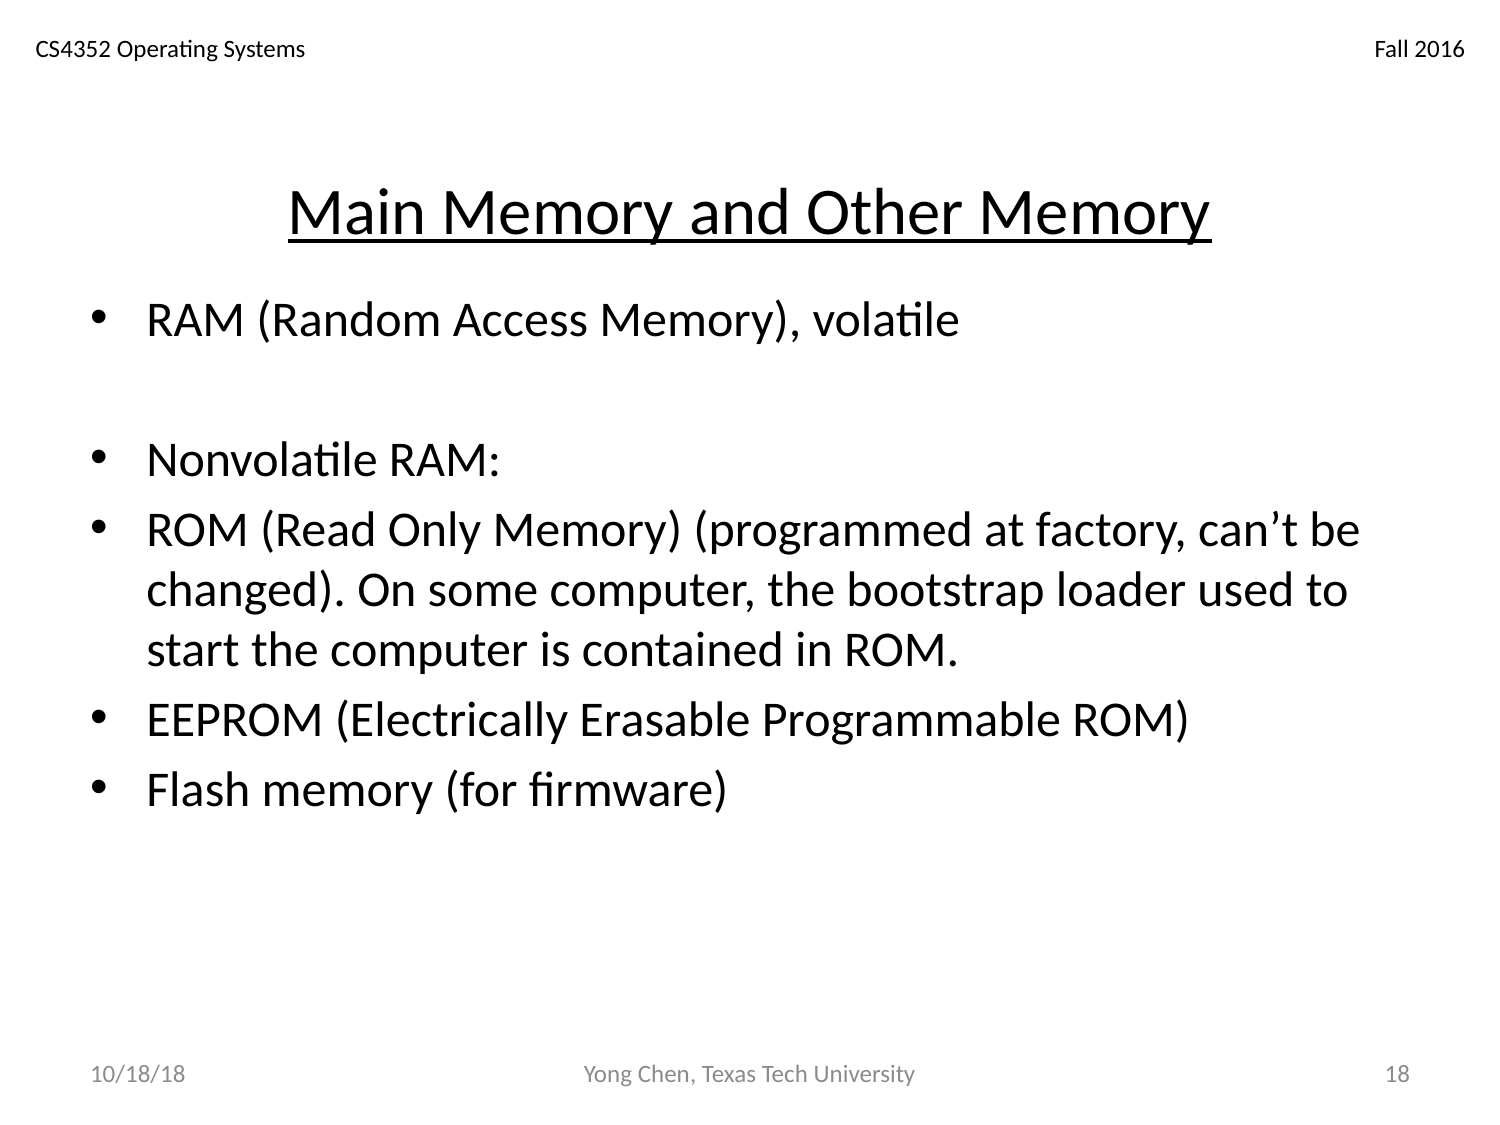

# Main Memory and Other Memory
RAM (Random Access Memory), volatile

Nonvolatile RAM:
ROM (Read Only Memory) (programmed at factory, can’t be changed). On some computer, the bootstrap loader used to start the computer is contained in ROM.
EEPROM (Electrically Erasable Programmable ROM)
Flash memory (for firmware)

10/18/18
Yong Chen, Texas Tech University
18